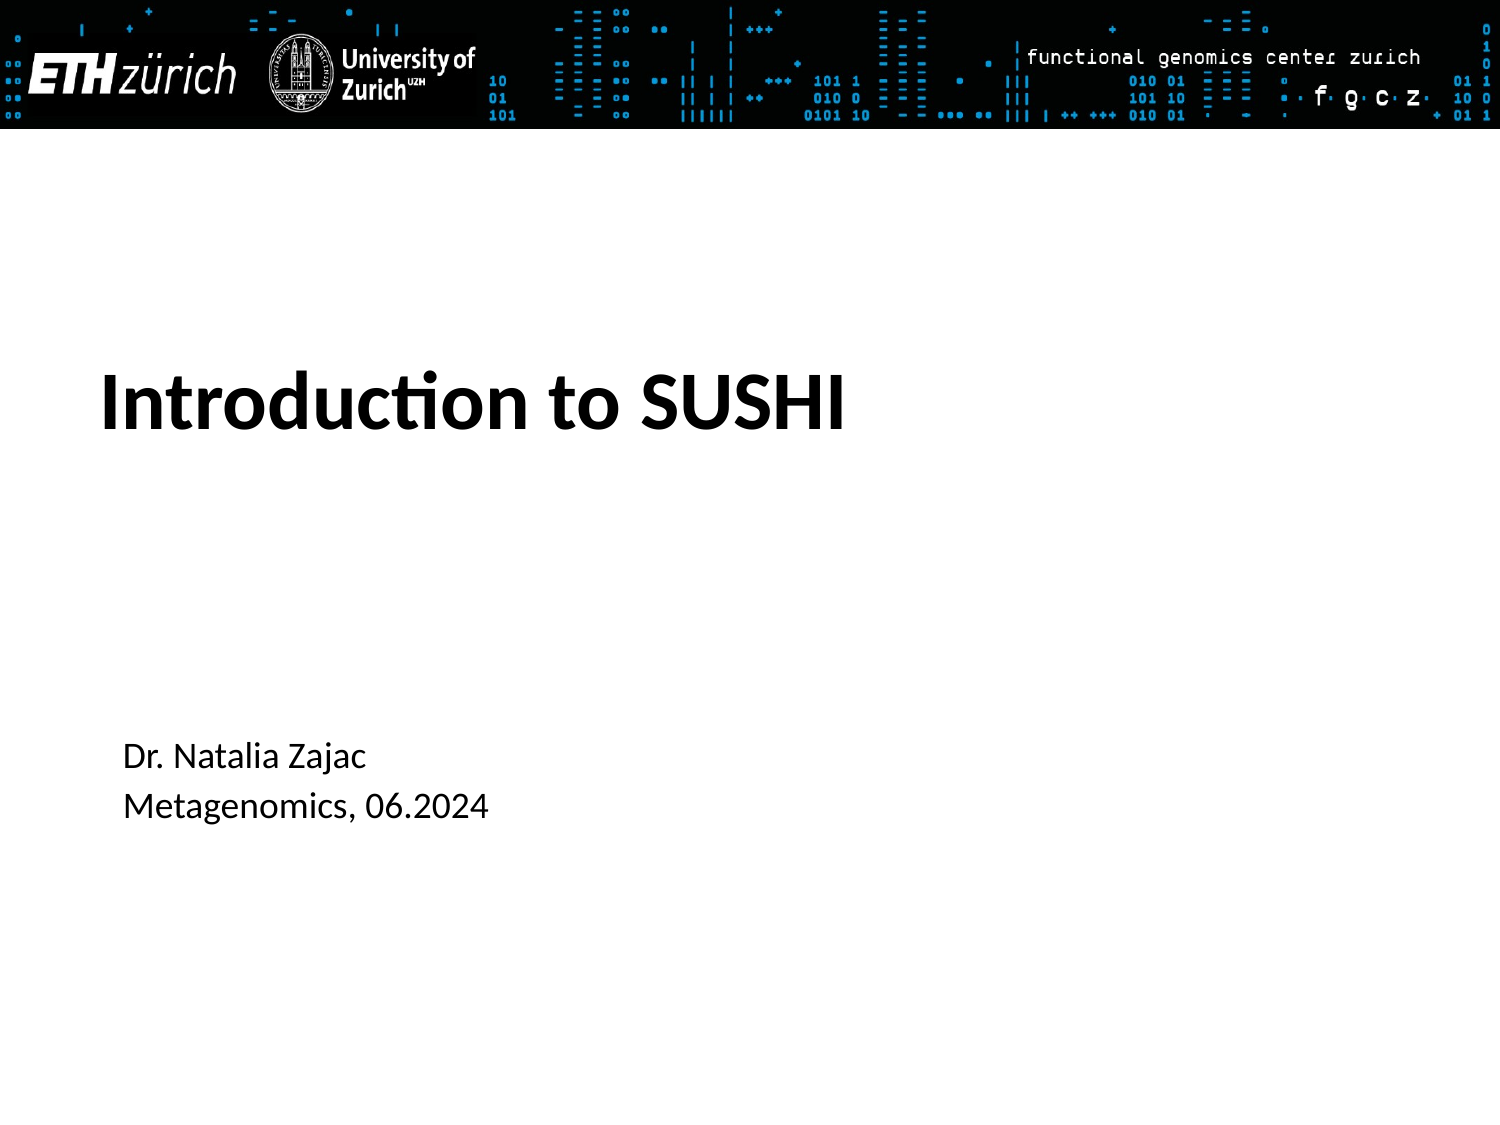

# Introduction to SUSHI
Dr. Natalia Zajac
Metagenomics, 06.2024